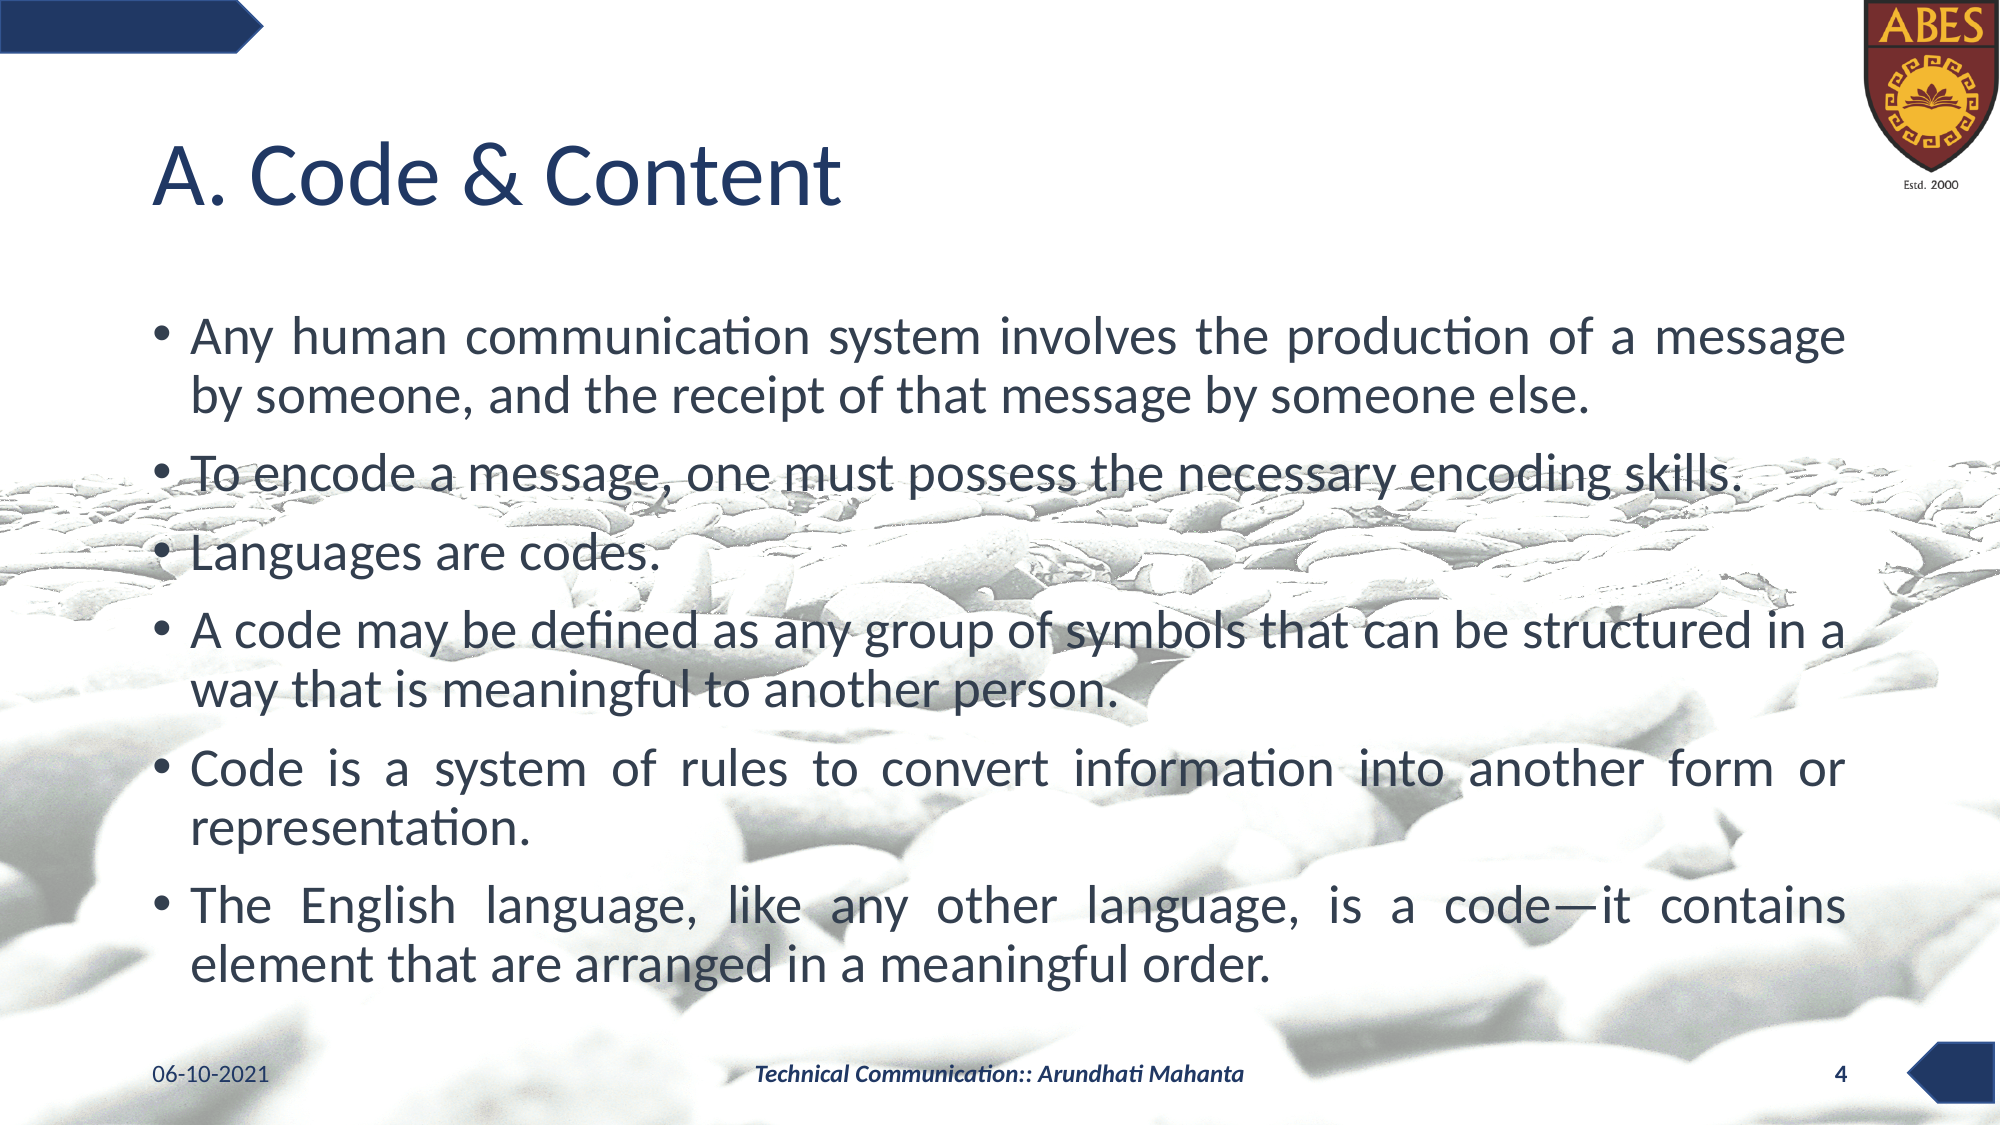

# A. Code & Content
Any human communication system involves the production of a message by someone, and the receipt of that message by someone else.
To encode a message, one must possess the necessary encoding skills.
Languages are codes.
A code may be defined as any group of symbols that can be structured in a way that is meaningful to another person.
Code is a system of rules to convert information into another form or representation.
The English language, like any other language, is a code—it contains element that are arranged in a meaningful order.
06-10-2021
Technical Communication:: Arundhati Mahanta
4